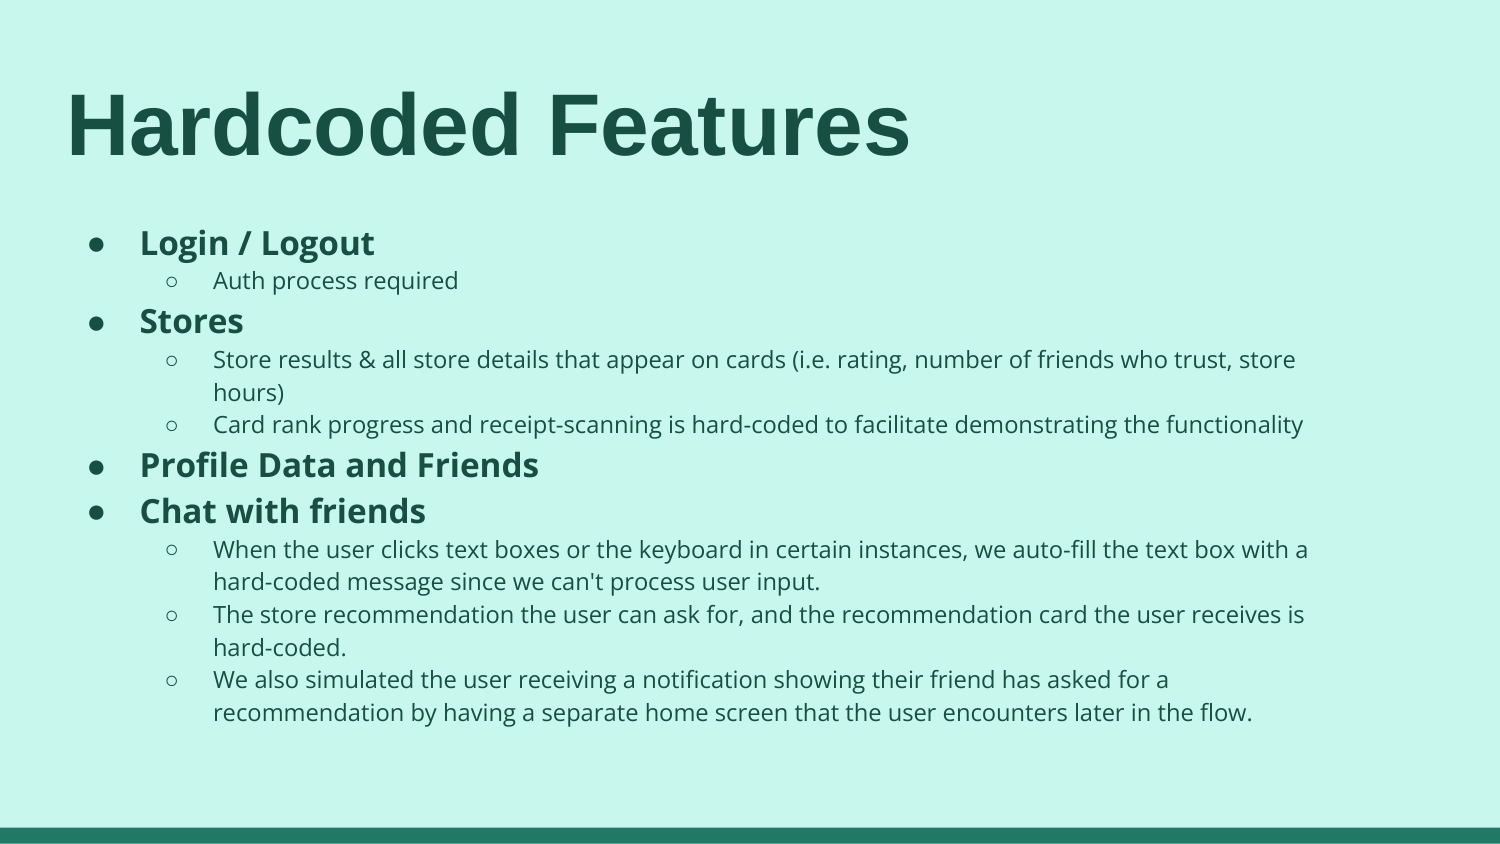

# Hardcoded Features
Login / Logout
Auth process required
Stores
Store results & all store details that appear on cards (i.e. rating, number of friends who trust, store hours)
Card rank progress and receipt-scanning is hard-coded to facilitate demonstrating the functionality
Profile Data and Friends
Chat with friends
When the user clicks text boxes or the keyboard in certain instances, we auto-fill the text box with a hard-coded message since we can't process user input.
The store recommendation the user can ask for, and the recommendation card the user receives is hard-coded.
We also simulated the user receiving a notification showing their friend has asked for a recommendation by having a separate home screen that the user encounters later in the flow.